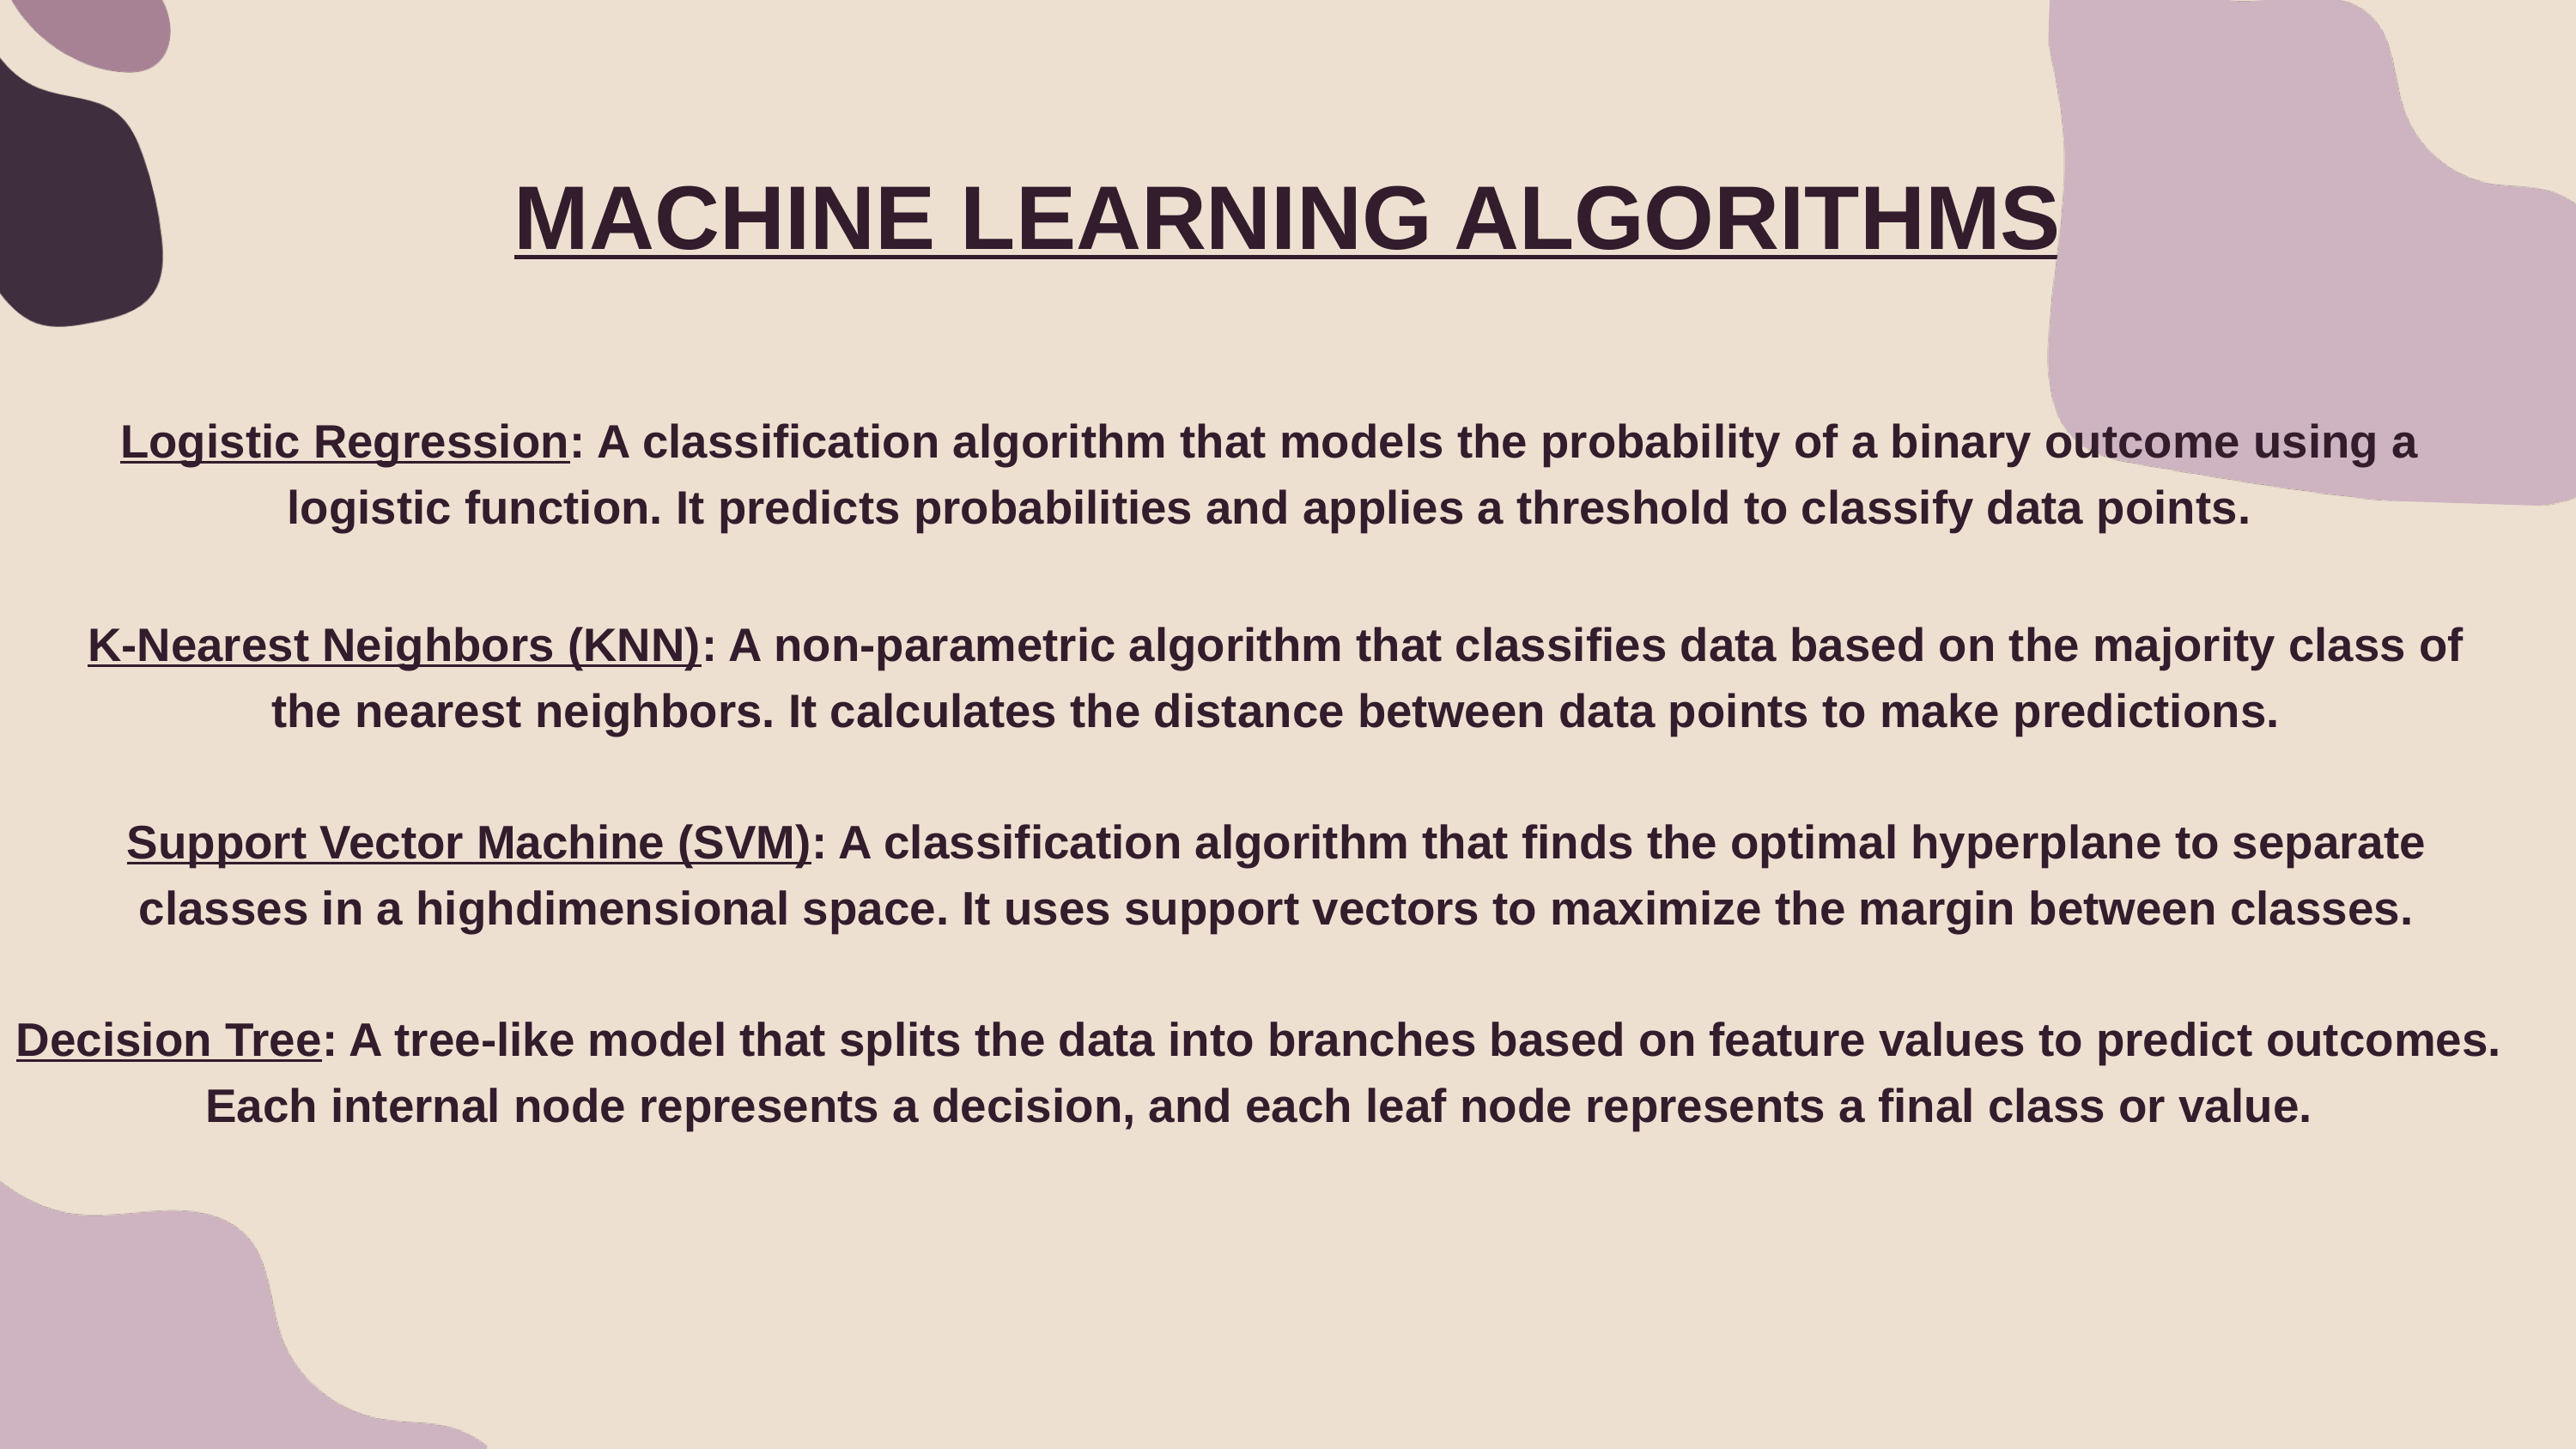

MACHINE LEARNING ALGORITHMS
Logistic Regression: A classification algorithm that models the probability of a binary outcome using a logistic function. It predicts probabilities and applies a threshold to classify data points.
K-Nearest Neighbors (KNN): A non-parametric algorithm that classifies data based on the majority class of the nearest neighbors. It calculates the distance between data points to make predictions.
Support Vector Machine (SVM): A classification algorithm that finds the optimal hyperplane to separate classes in a highdimensional space. It uses support vectors to maximize the margin between classes.
Decision Tree: A tree-like model that splits the data into branches based on feature values to predict outcomes. Each internal node represents a decision, and each leaf node represents a final class or value.